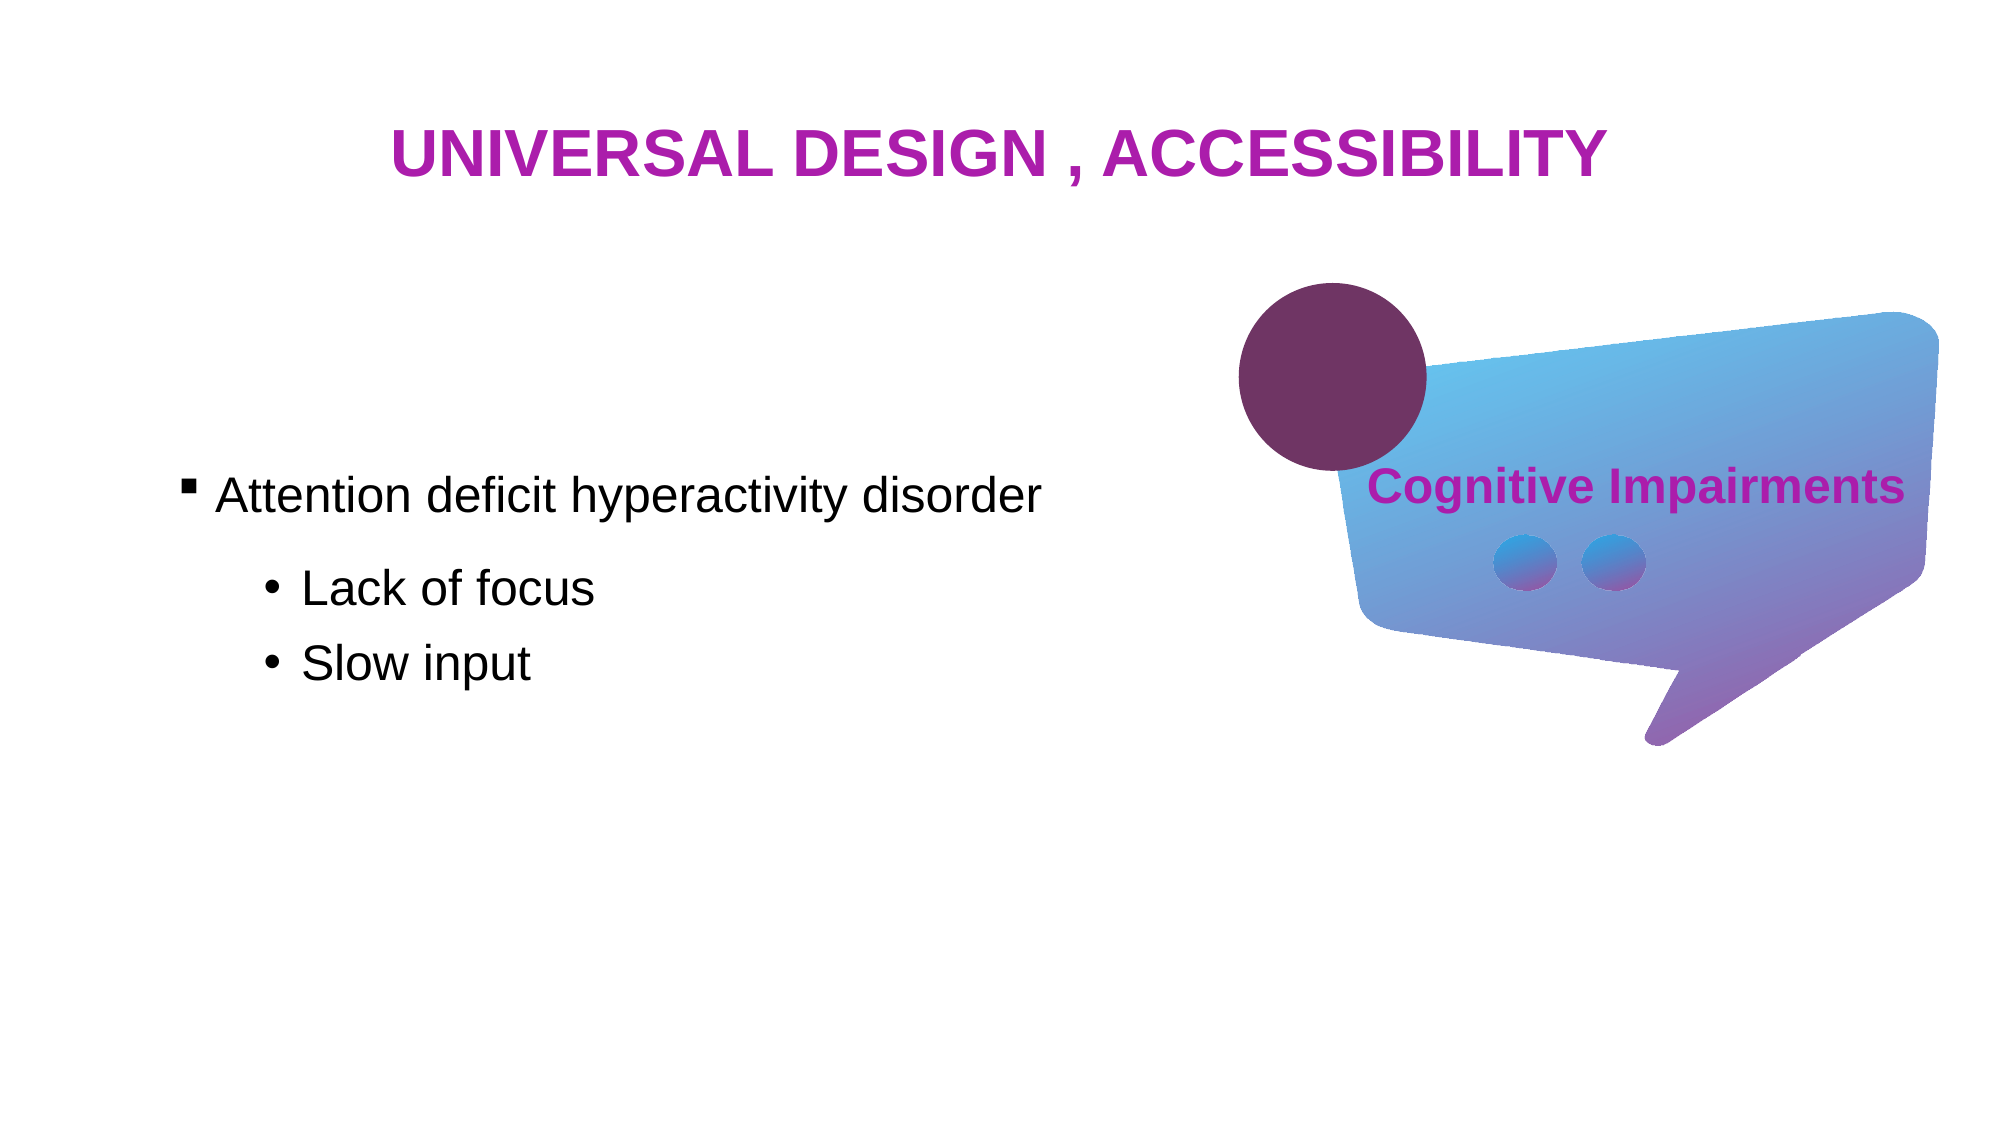

# UNIVERSAL DESIGN , ACCESSIBILITY

Attention deficit hyperactivity disorder

Cognitive Impairments

Lack of focus
Slow input